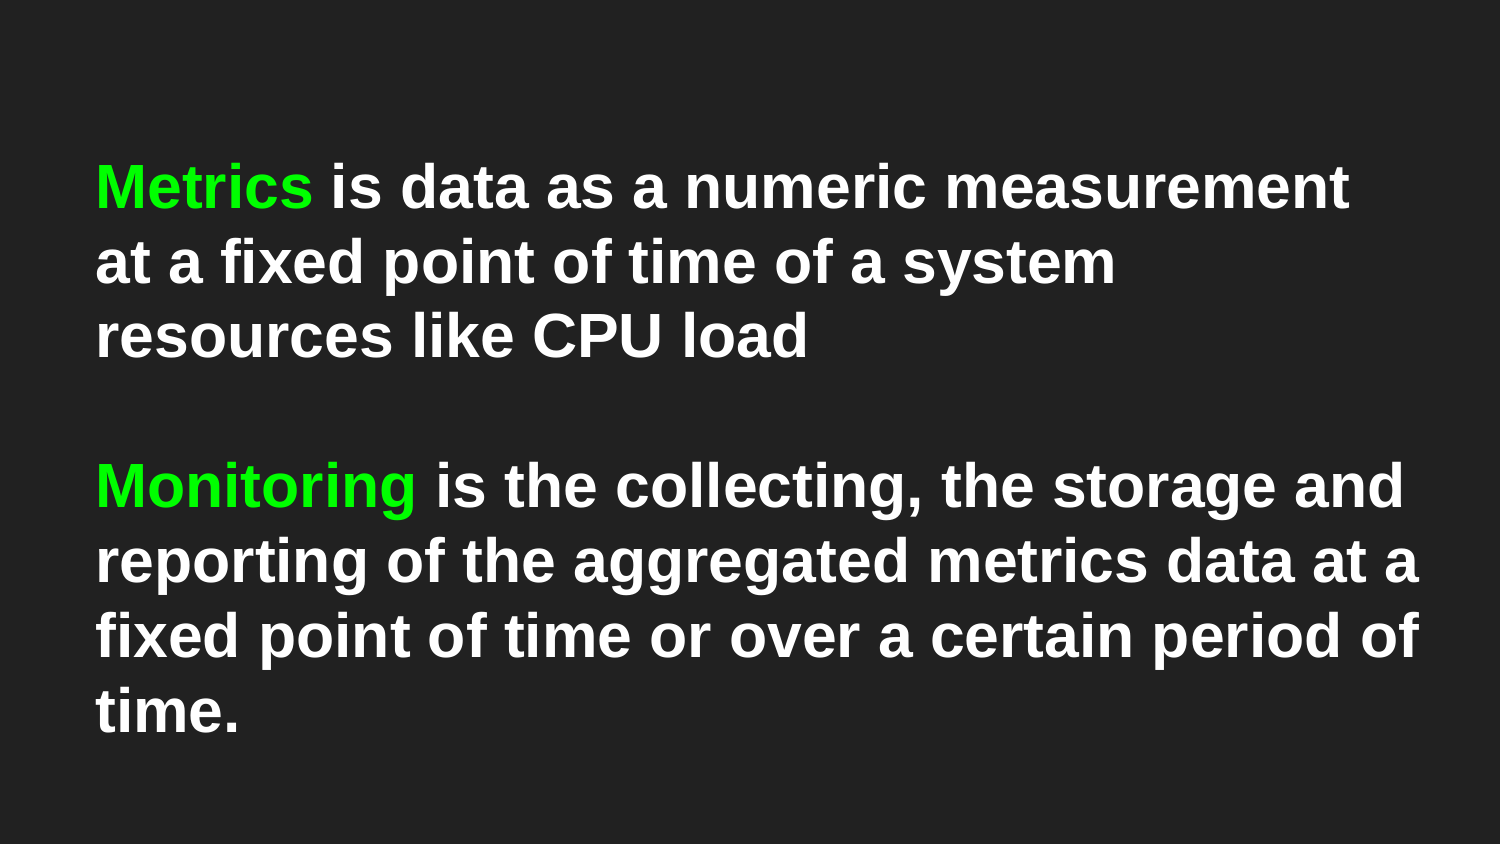

# Metrics is data as a numeric measurement at a fixed point of time of a system resources like CPU load

Monitoring is the collecting, the storage and reporting of the aggregated metrics data at a fixed point of time or over a certain period of time.